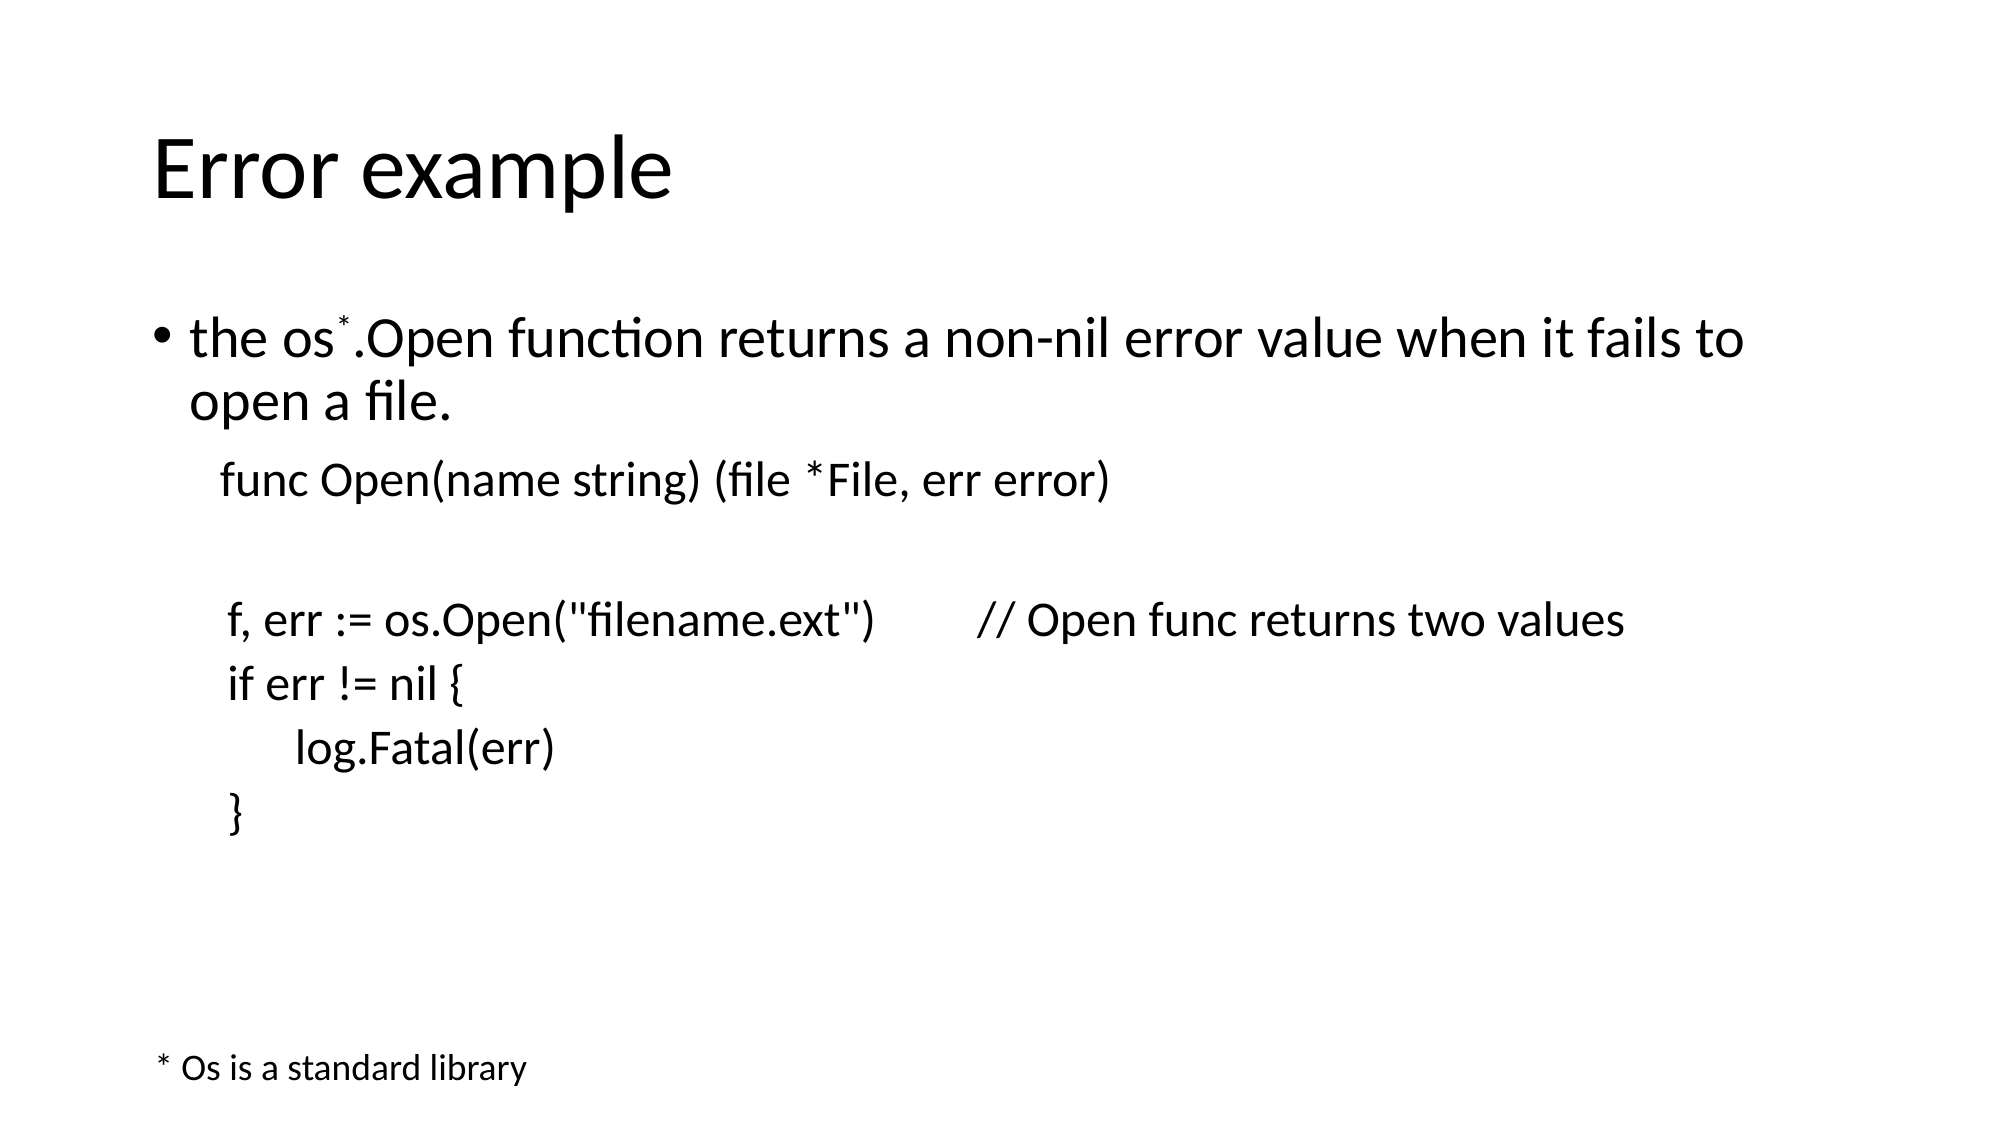

# Error example
the os*.Open function returns a non-nil error value when it fails to open a file.
      func Open(name string) (file *File, err error)

f, err := os.Open("filename.ext")         // Open func returns two values
if err != nil {
      log.Fatal(err)
}

* Os is a standard library